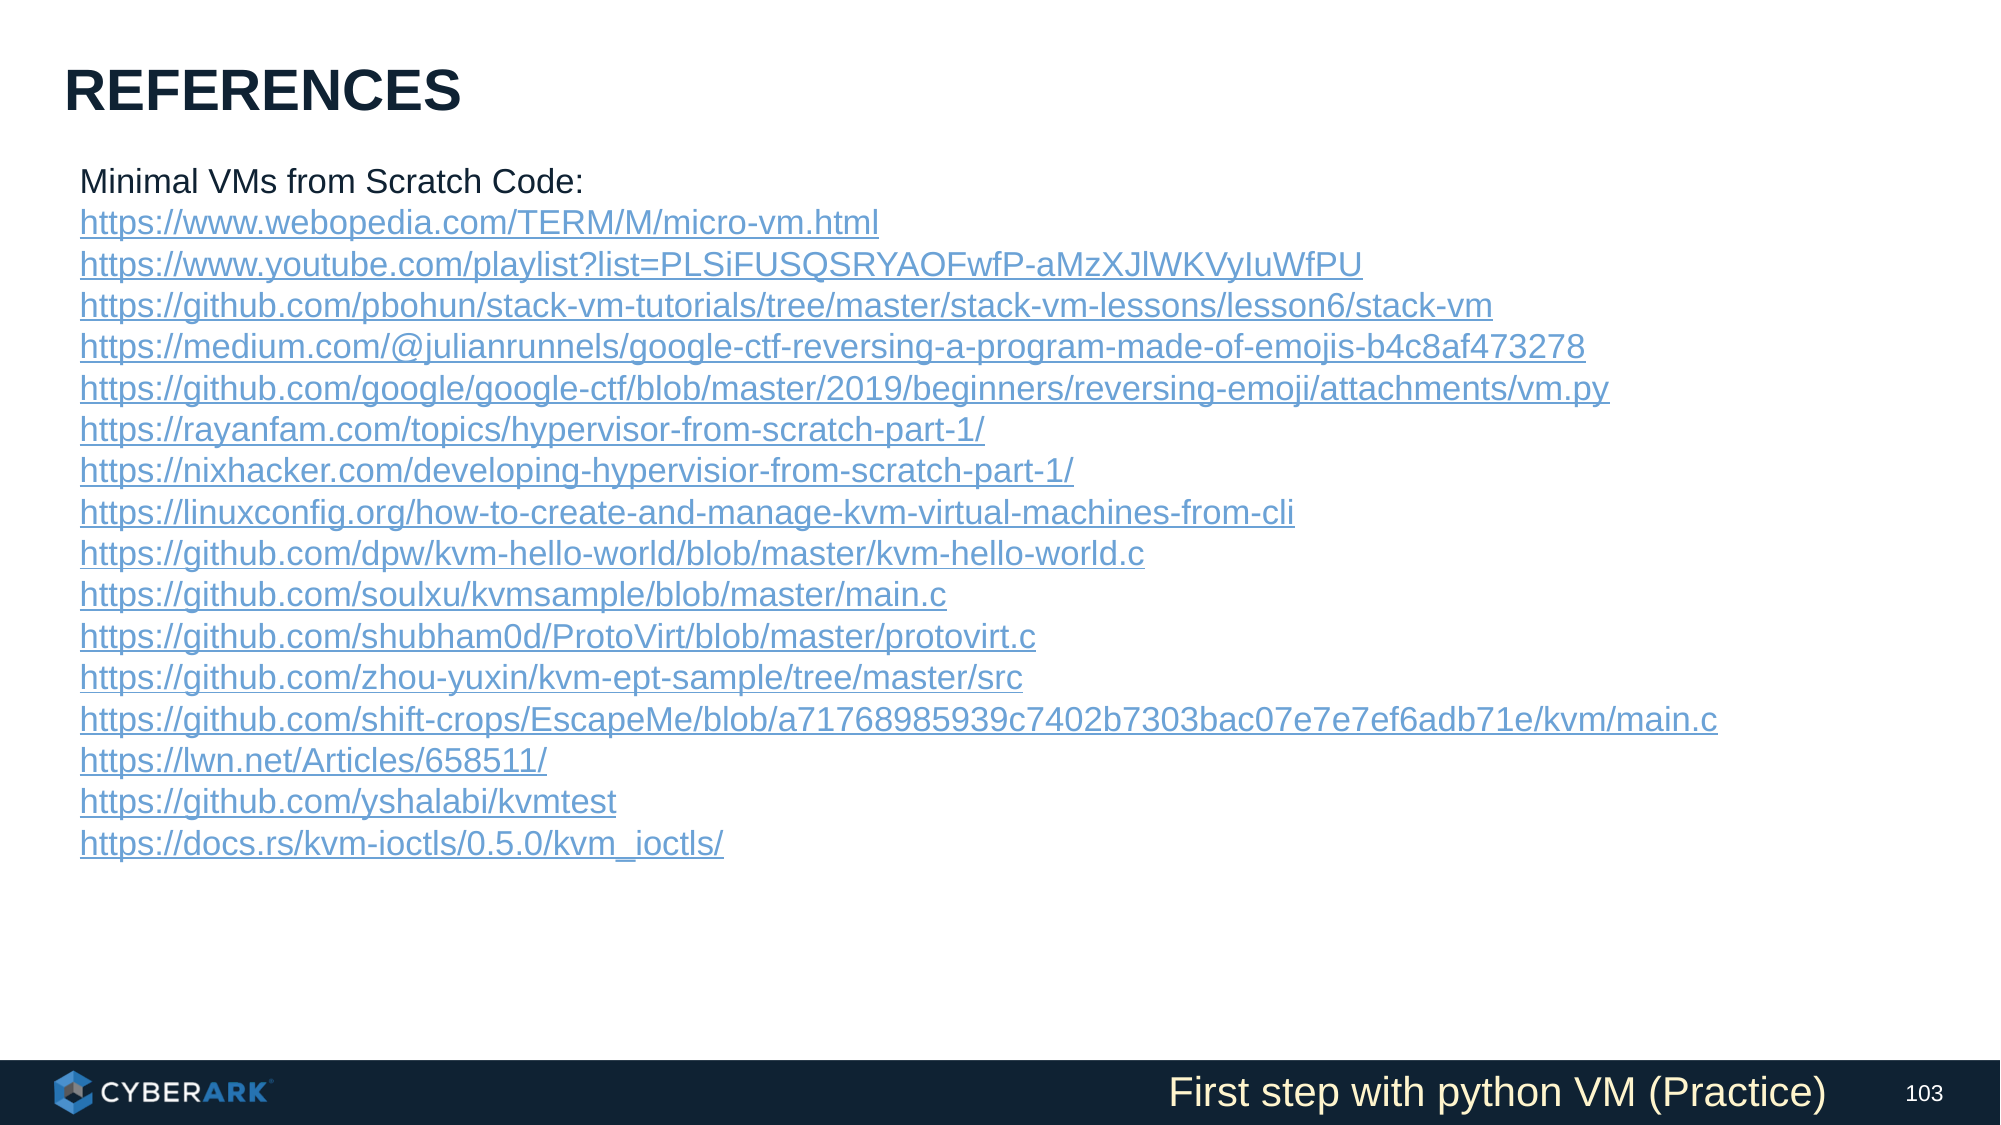

# References
Minimal VMs from Scratch Code:
https://www.webopedia.com/TERM/M/micro-vm.html
https://www.youtube.com/playlist?list=PLSiFUSQSRYAOFwfP-aMzXJlWKVyIuWfPU
https://github.com/pbohun/stack-vm-tutorials/tree/master/stack-vm-lessons/lesson6/stack-vm
https://medium.com/@julianrunnels/google-ctf-reversing-a-program-made-of-emojis-b4c8af473278
https://github.com/google/google-ctf/blob/master/2019/beginners/reversing-emoji/attachments/vm.py
https://rayanfam.com/topics/hypervisor-from-scratch-part-1/
https://nixhacker.com/developing-hypervisior-from-scratch-part-1/
https://linuxconfig.org/how-to-create-and-manage-kvm-virtual-machines-from-cli
https://github.com/dpw/kvm-hello-world/blob/master/kvm-hello-world.c
https://github.com/soulxu/kvmsample/blob/master/main.c
https://github.com/shubham0d/ProtoVirt/blob/master/protovirt.c
https://github.com/zhou-yuxin/kvm-ept-sample/tree/master/src
https://github.com/shift-crops/EscapeMe/blob/a71768985939c7402b7303bac07e7e7ef6adb71e/kvm/main.c
https://lwn.net/Articles/658511/
https://github.com/yshalabi/kvmtest
https://docs.rs/kvm-ioctls/0.5.0/kvm_ioctls/
First step with python VM (Practice)
103